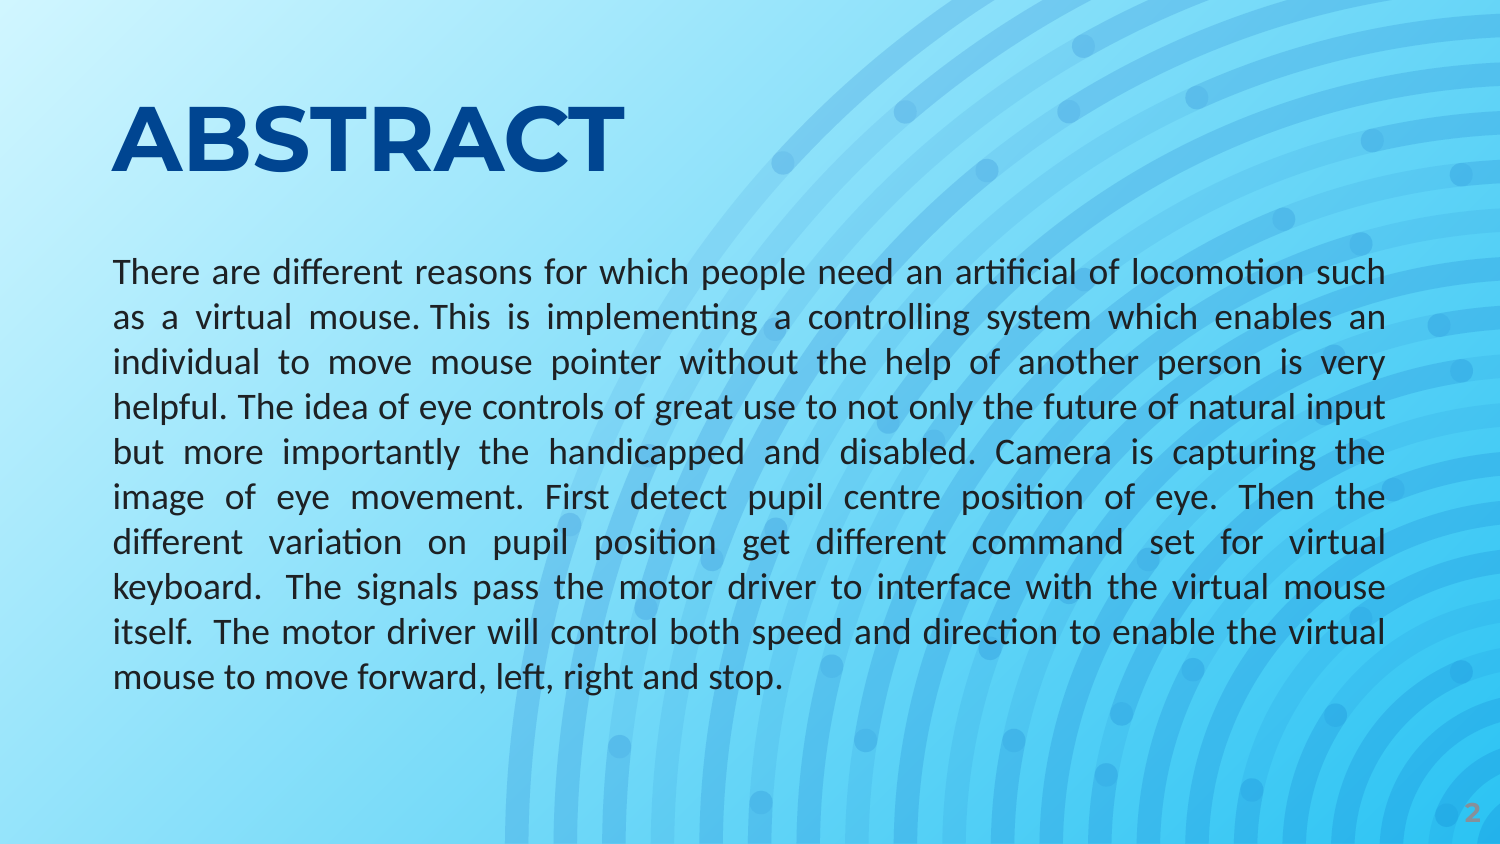

# ABSTRACT
There are different reasons for which people need an artificial of locomotion such as a virtual mouse. This is implementing a controlling system which enables an individual to move mouse pointer without the help of another person is very helpful. The idea of eye controls of great use to not only the future of natural input but more importantly the handicapped and disabled. Camera is capturing the image of eye movement. First detect pupil centre position of eye. Then the different variation on pupil position get different command set for virtual keyboard.  The signals pass the motor driver to interface with the virtual mouse itself.  The motor driver will control both speed and direction to enable the virtual mouse to move forward, left, right and stop.
2